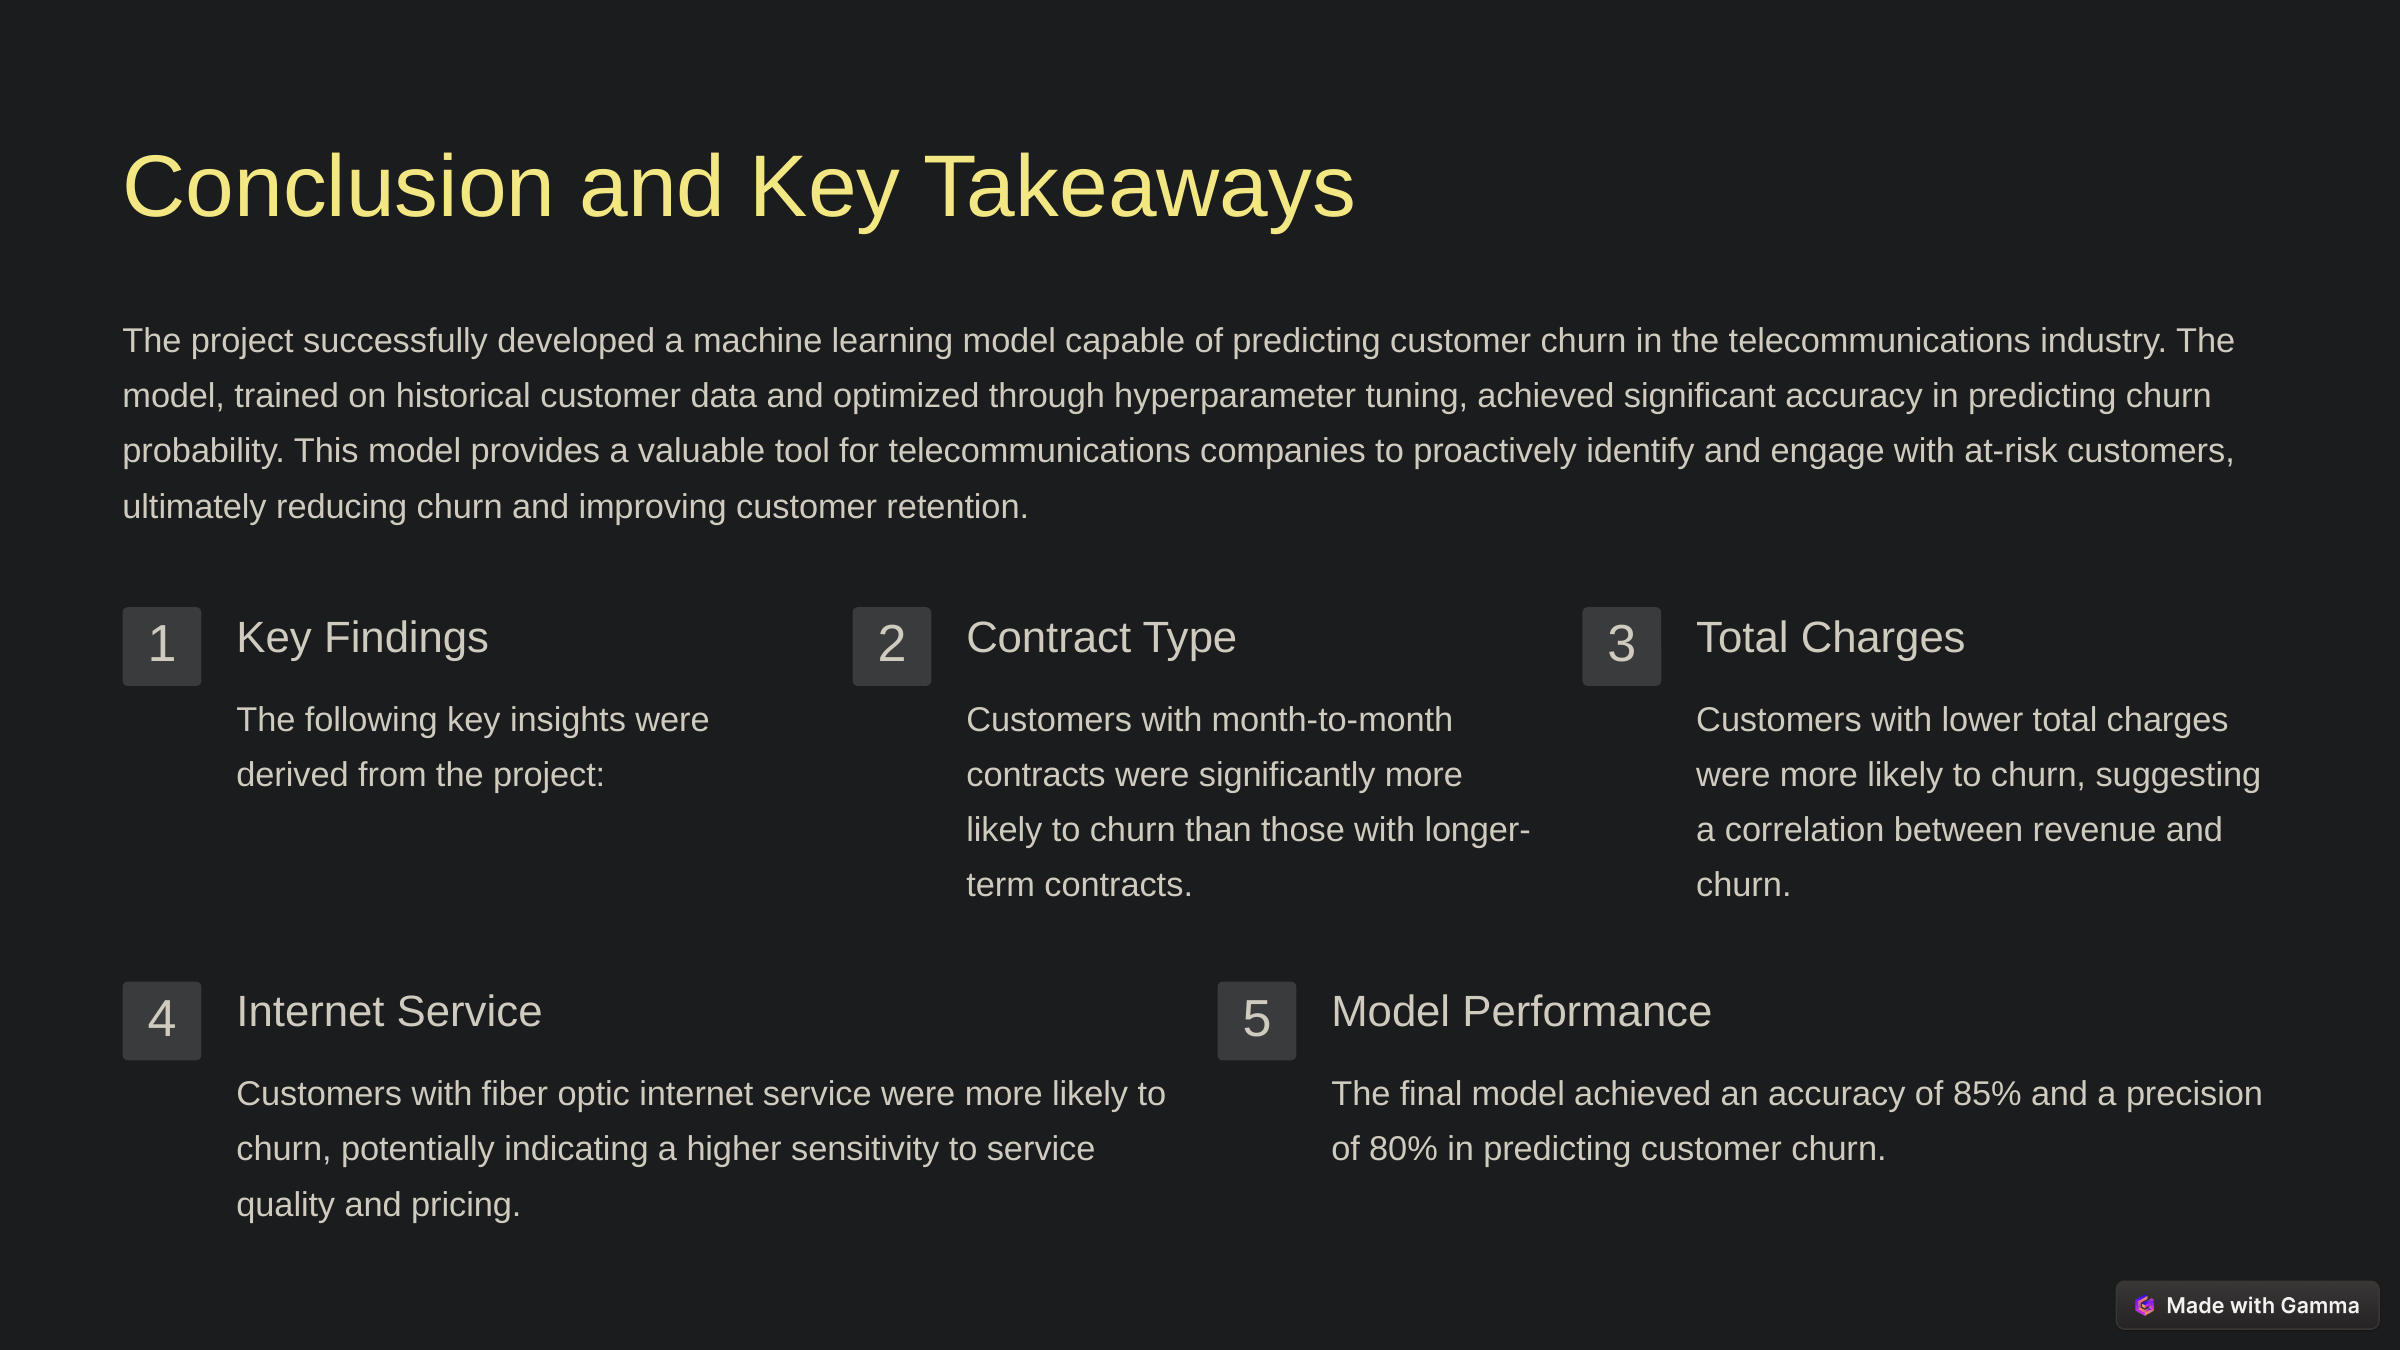

Conclusion and Key Takeaways
The project successfully developed a machine learning model capable of predicting customer churn in the telecommunications industry. The model, trained on historical customer data and optimized through hyperparameter tuning, achieved significant accuracy in predicting churn probability. This model provides a valuable tool for telecommunications companies to proactively identify and engage with at-risk customers, ultimately reducing churn and improving customer retention.

Key Findings

Contract Type

Total Charges
1
2
3
The following key insights were derived from the project:
Customers with month-to-month contracts were significantly more likely to churn than those with longer-term contracts.
Customers with lower total charges were more likely to churn, suggesting a correlation between revenue and churn.

Internet Service

Model Performance
4
5
Customers with fiber optic internet service were more likely to churn, potentially indicating a higher sensitivity to service quality and pricing.
The final model achieved an accuracy of 85% and a precision of 80% in predicting customer churn.